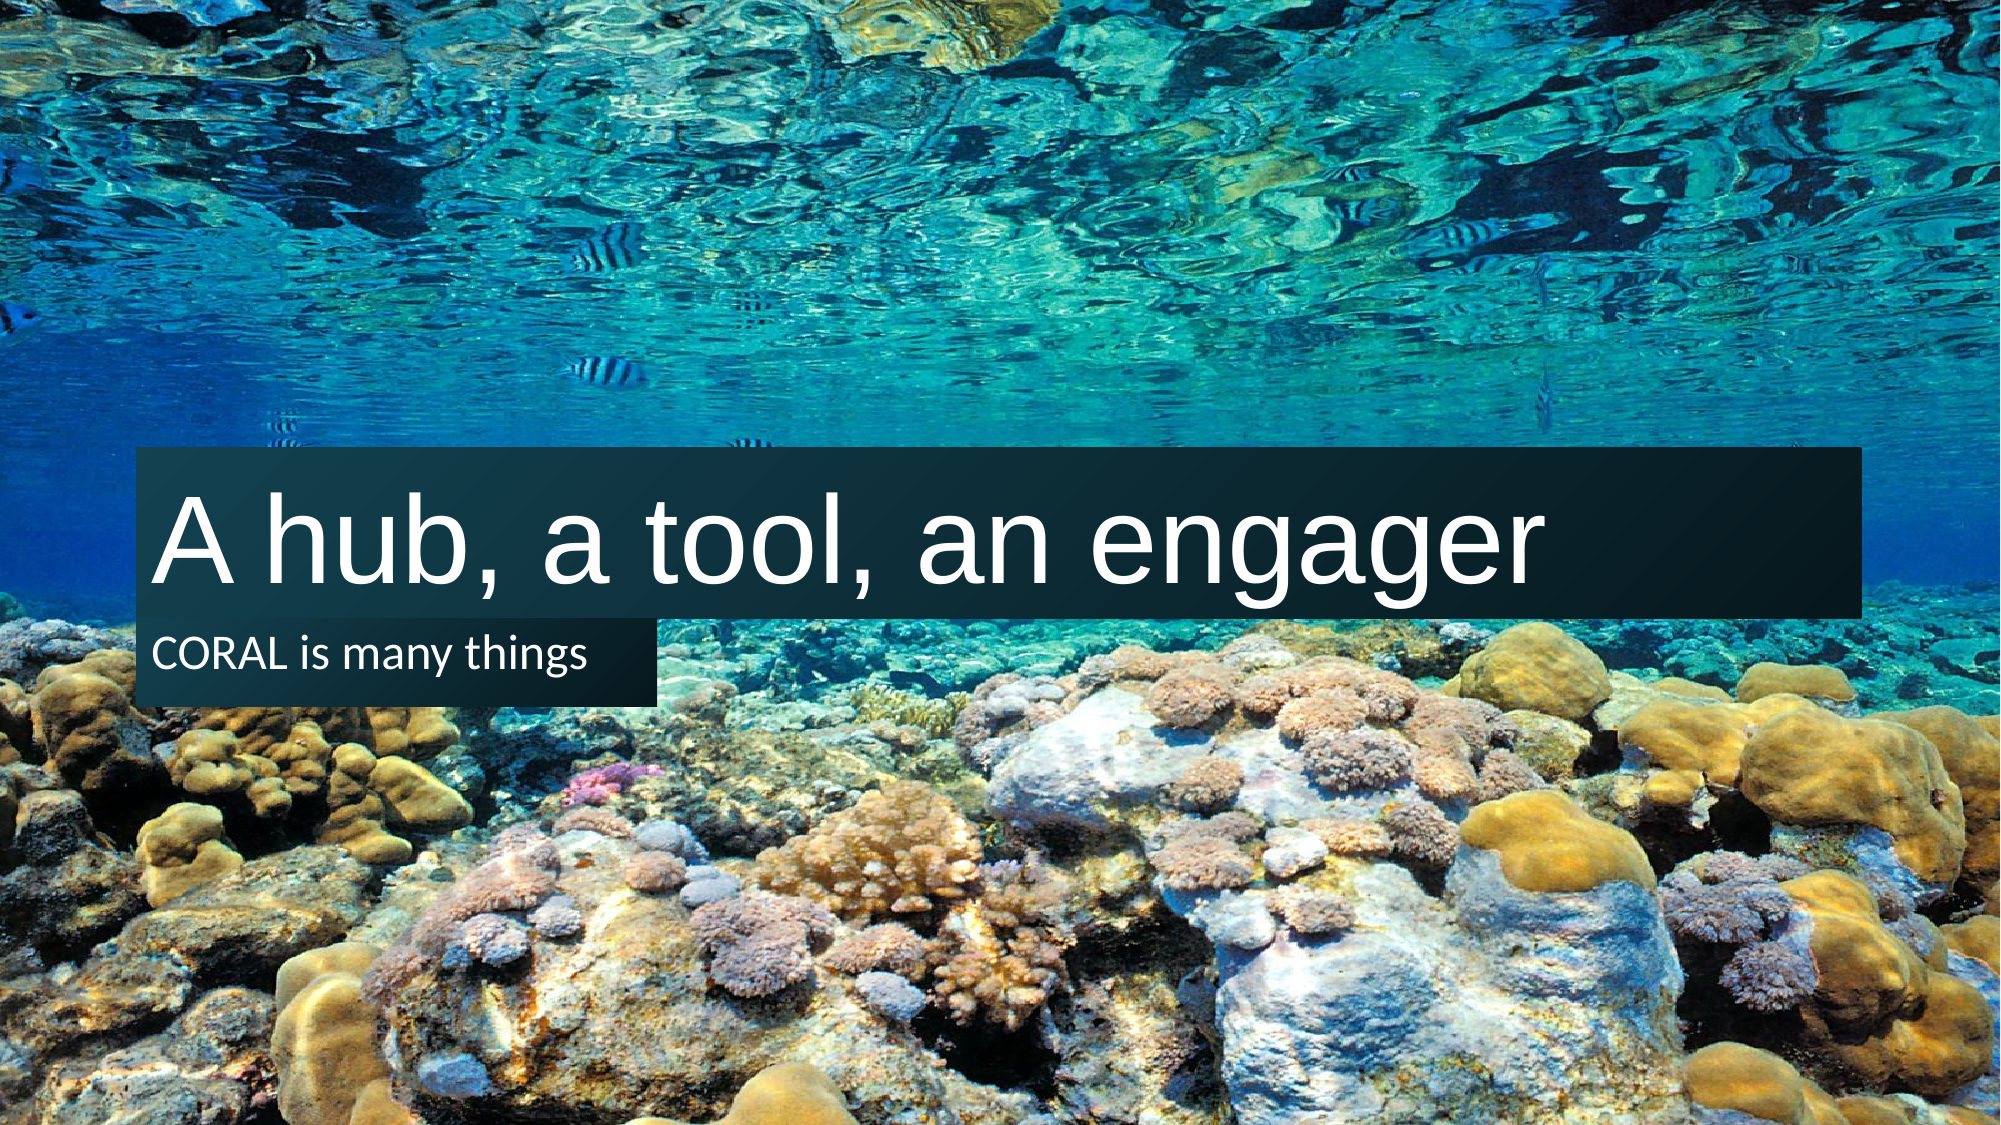

# A hub, a tool, an engager
CORAL is many things